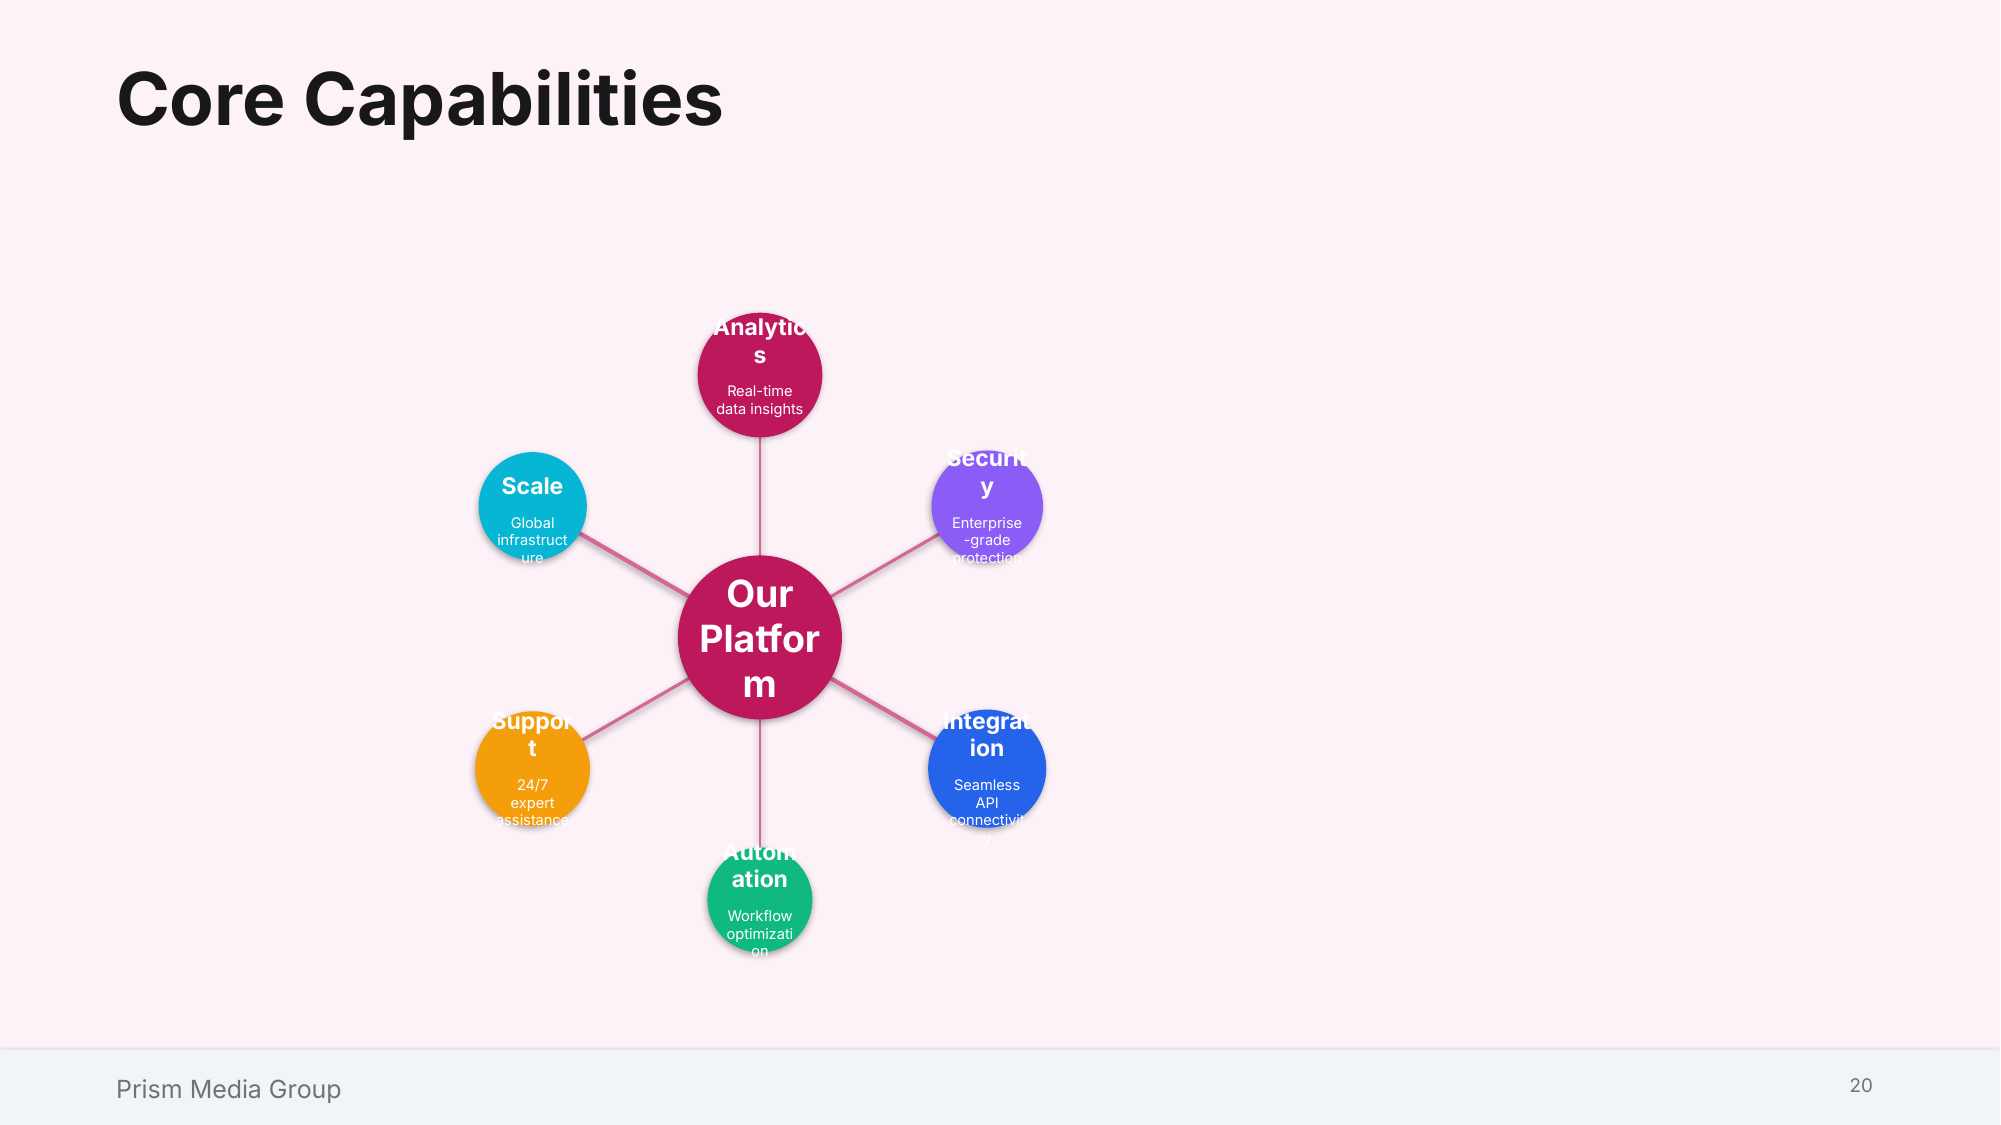

Core Capabilities

Analytics
Real-time data insights

Security

Scale
Global infrastructure
Enterprise-grade protection

Our Platform

Integration

Support
Seamless API connectivity
24/7 expert assistance

Automation
Workflow optimization

Prism Media Group
20